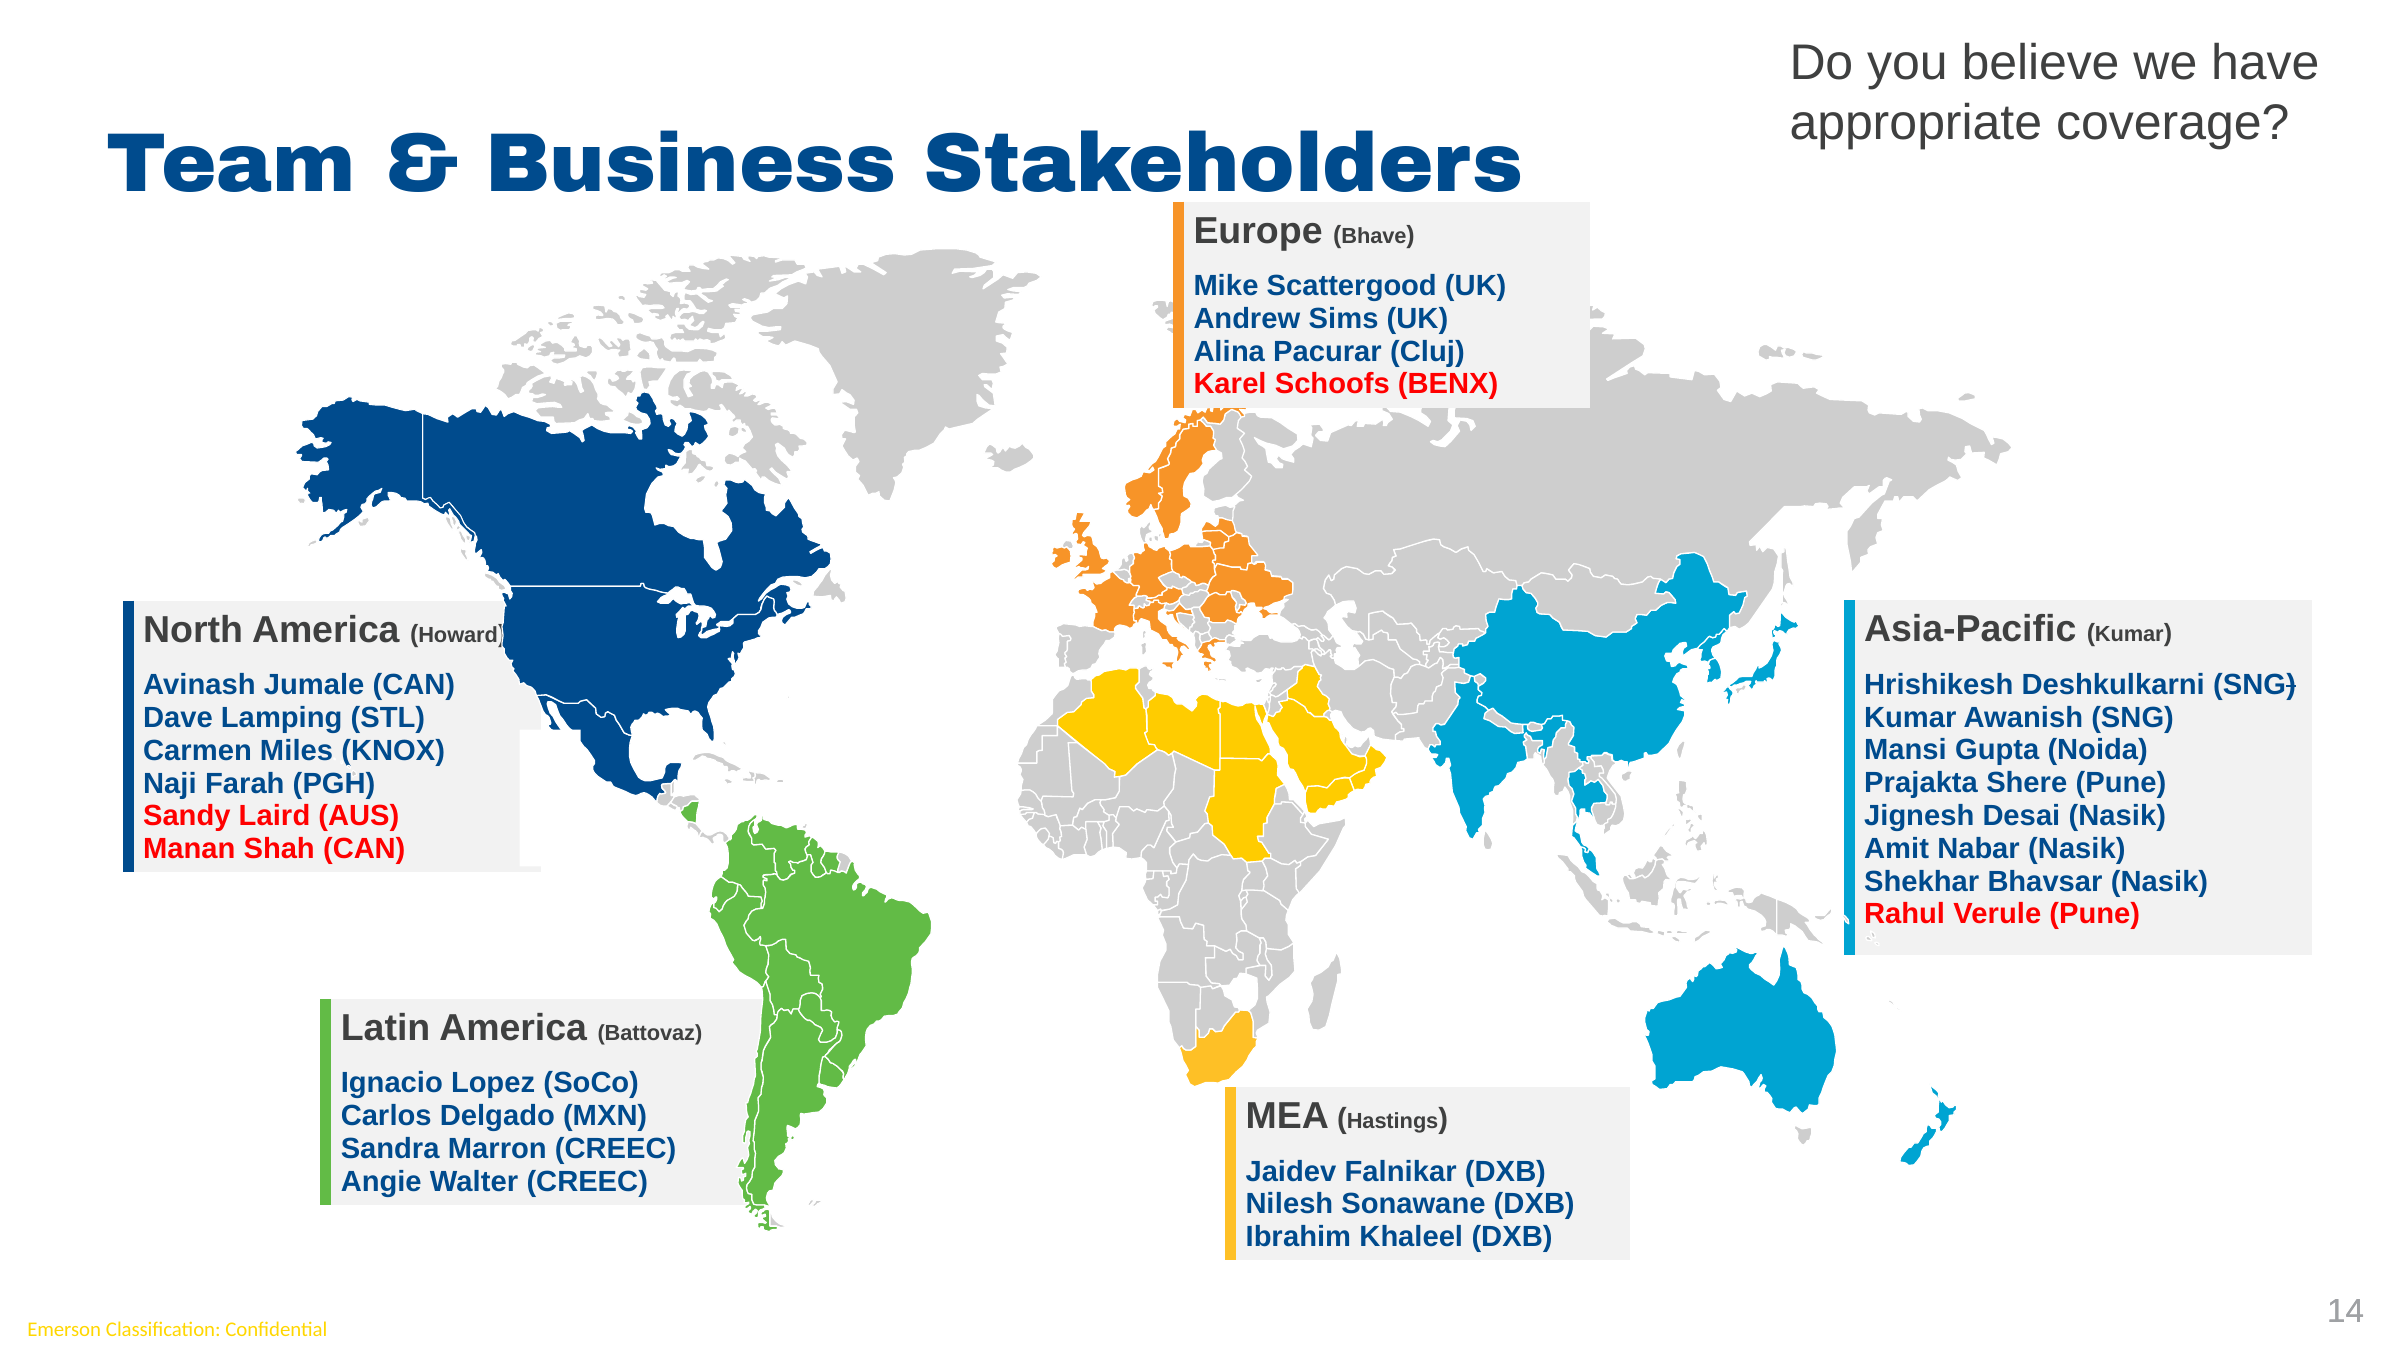

Do you believe we have appropriate coverage?
# Team & Business Stakeholders
| Europe (Bhave) |
| --- |
| Mike Scattergood (UK) Andrew Sims (UK) Alina Pacurar (Cluj) Karel Schoofs (BENX) |

| Asia-Pacific (Kumar) |
| --- |
| Hrishikesh Deshkulkarni (SNG) Kumar Awanish (SNG) Mansi Gupta (Noida) Prajakta Shere (Pune) Jignesh Desai (Nasik) Amit Nabar (Nasik) Shekhar Bhavsar (Nasik) Rahul Verule (Pune) |
| North America (Howard) |
| --- |
| Avinash Jumale (CAN) Dave Lamping (STL) Carmen Miles (KNOX) Naji Farah (PGH) Sandy Laird (AUS) Manan Shah (CAN) |

| Latin America (Battovaz) |
| --- |
| Ignacio Lopez (SoCo) Carlos Delgado (MXN) Sandra Marron (CREEC) Angie Walter (CREEC) |
| MEA (Hastings) |
| --- |
| Jaidev Falnikar (DXB) Nilesh Sonawane (DXB) Ibrahim Khaleel (DXB) |